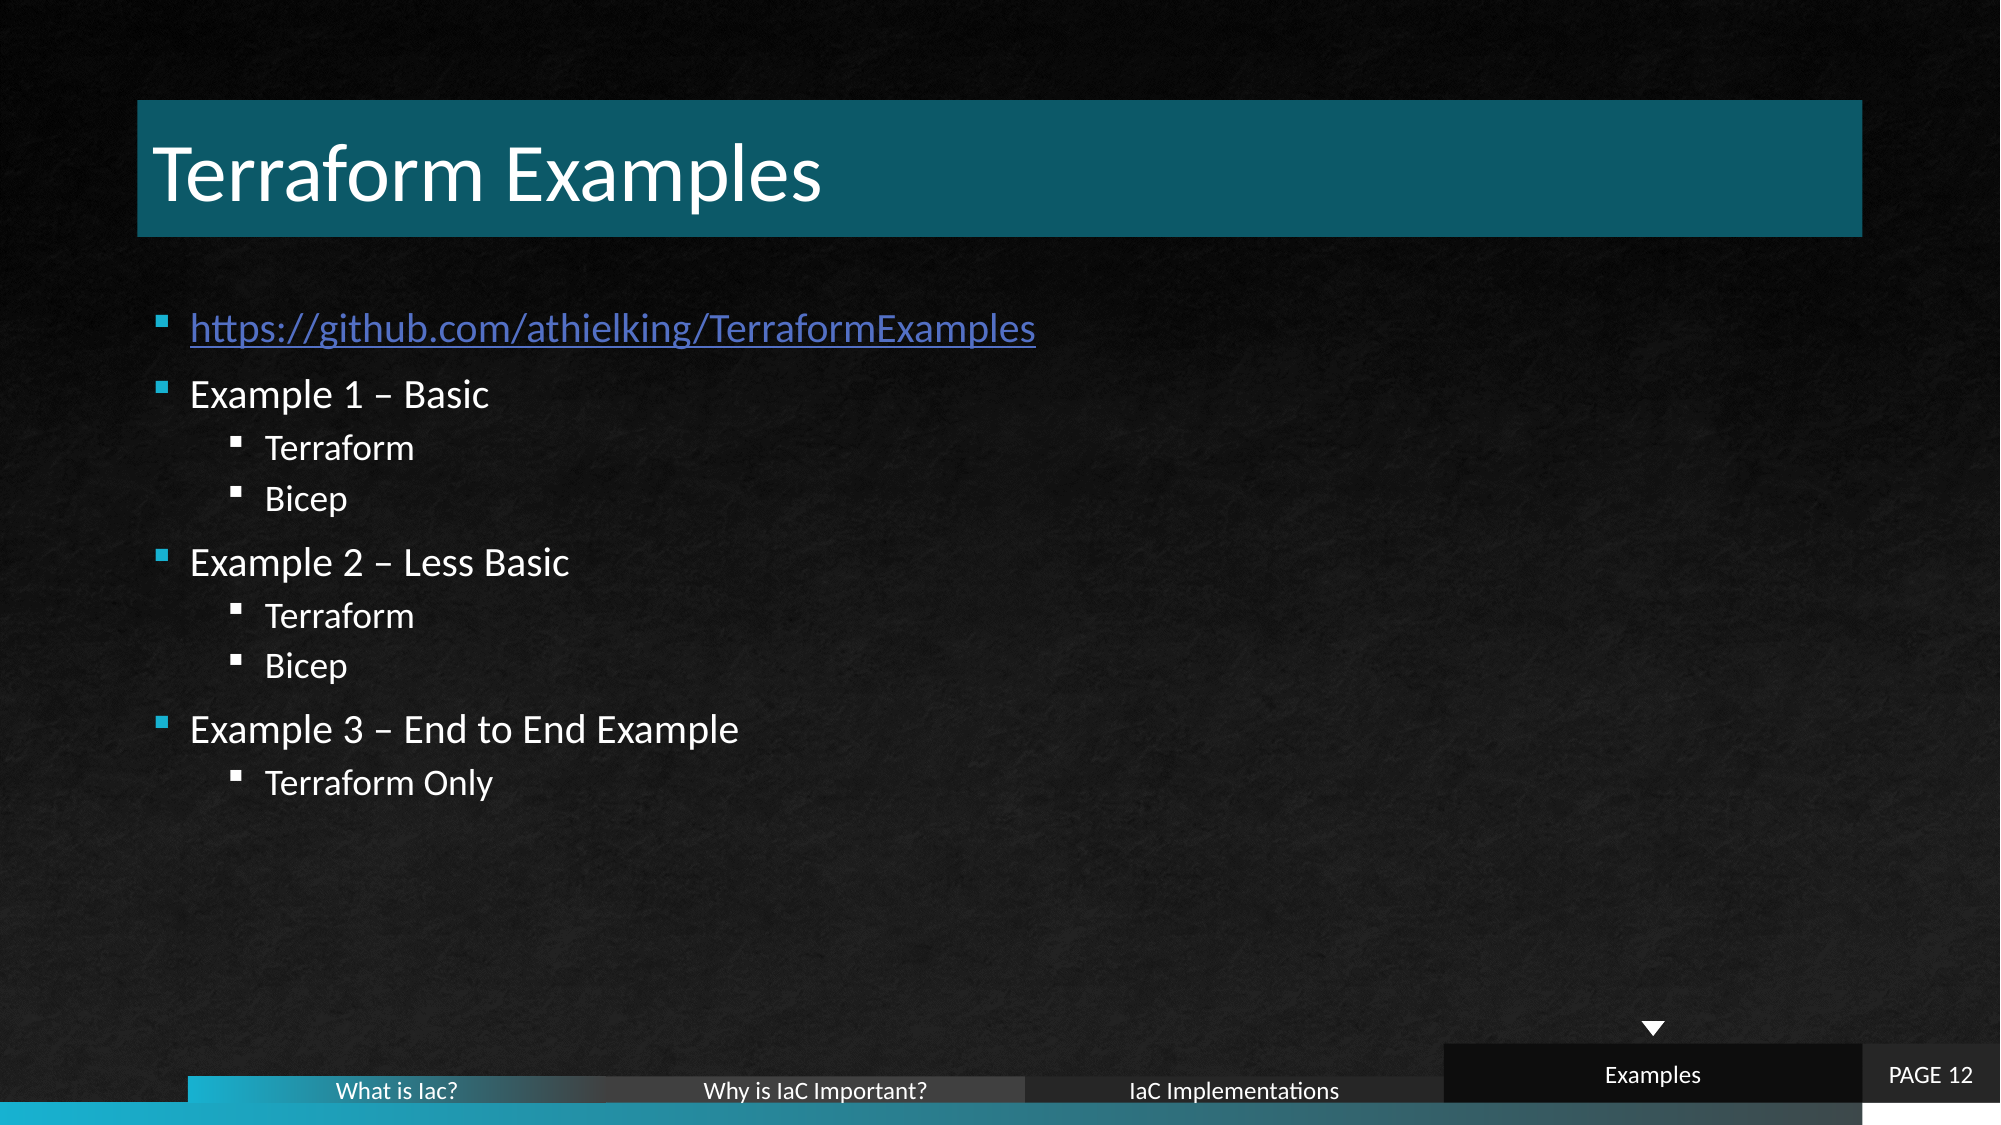

# Terraform Examples
https://github.com/athielking/TerraformExamples
Example 1 – Basic
Terraform
Bicep
Example 2 – Less Basic
Terraform
Bicep
Example 3 – End to End Example
Terraform Only

PAGE 12
Examples
Why is IaC Important?
IaC Implementations
What is Iac?